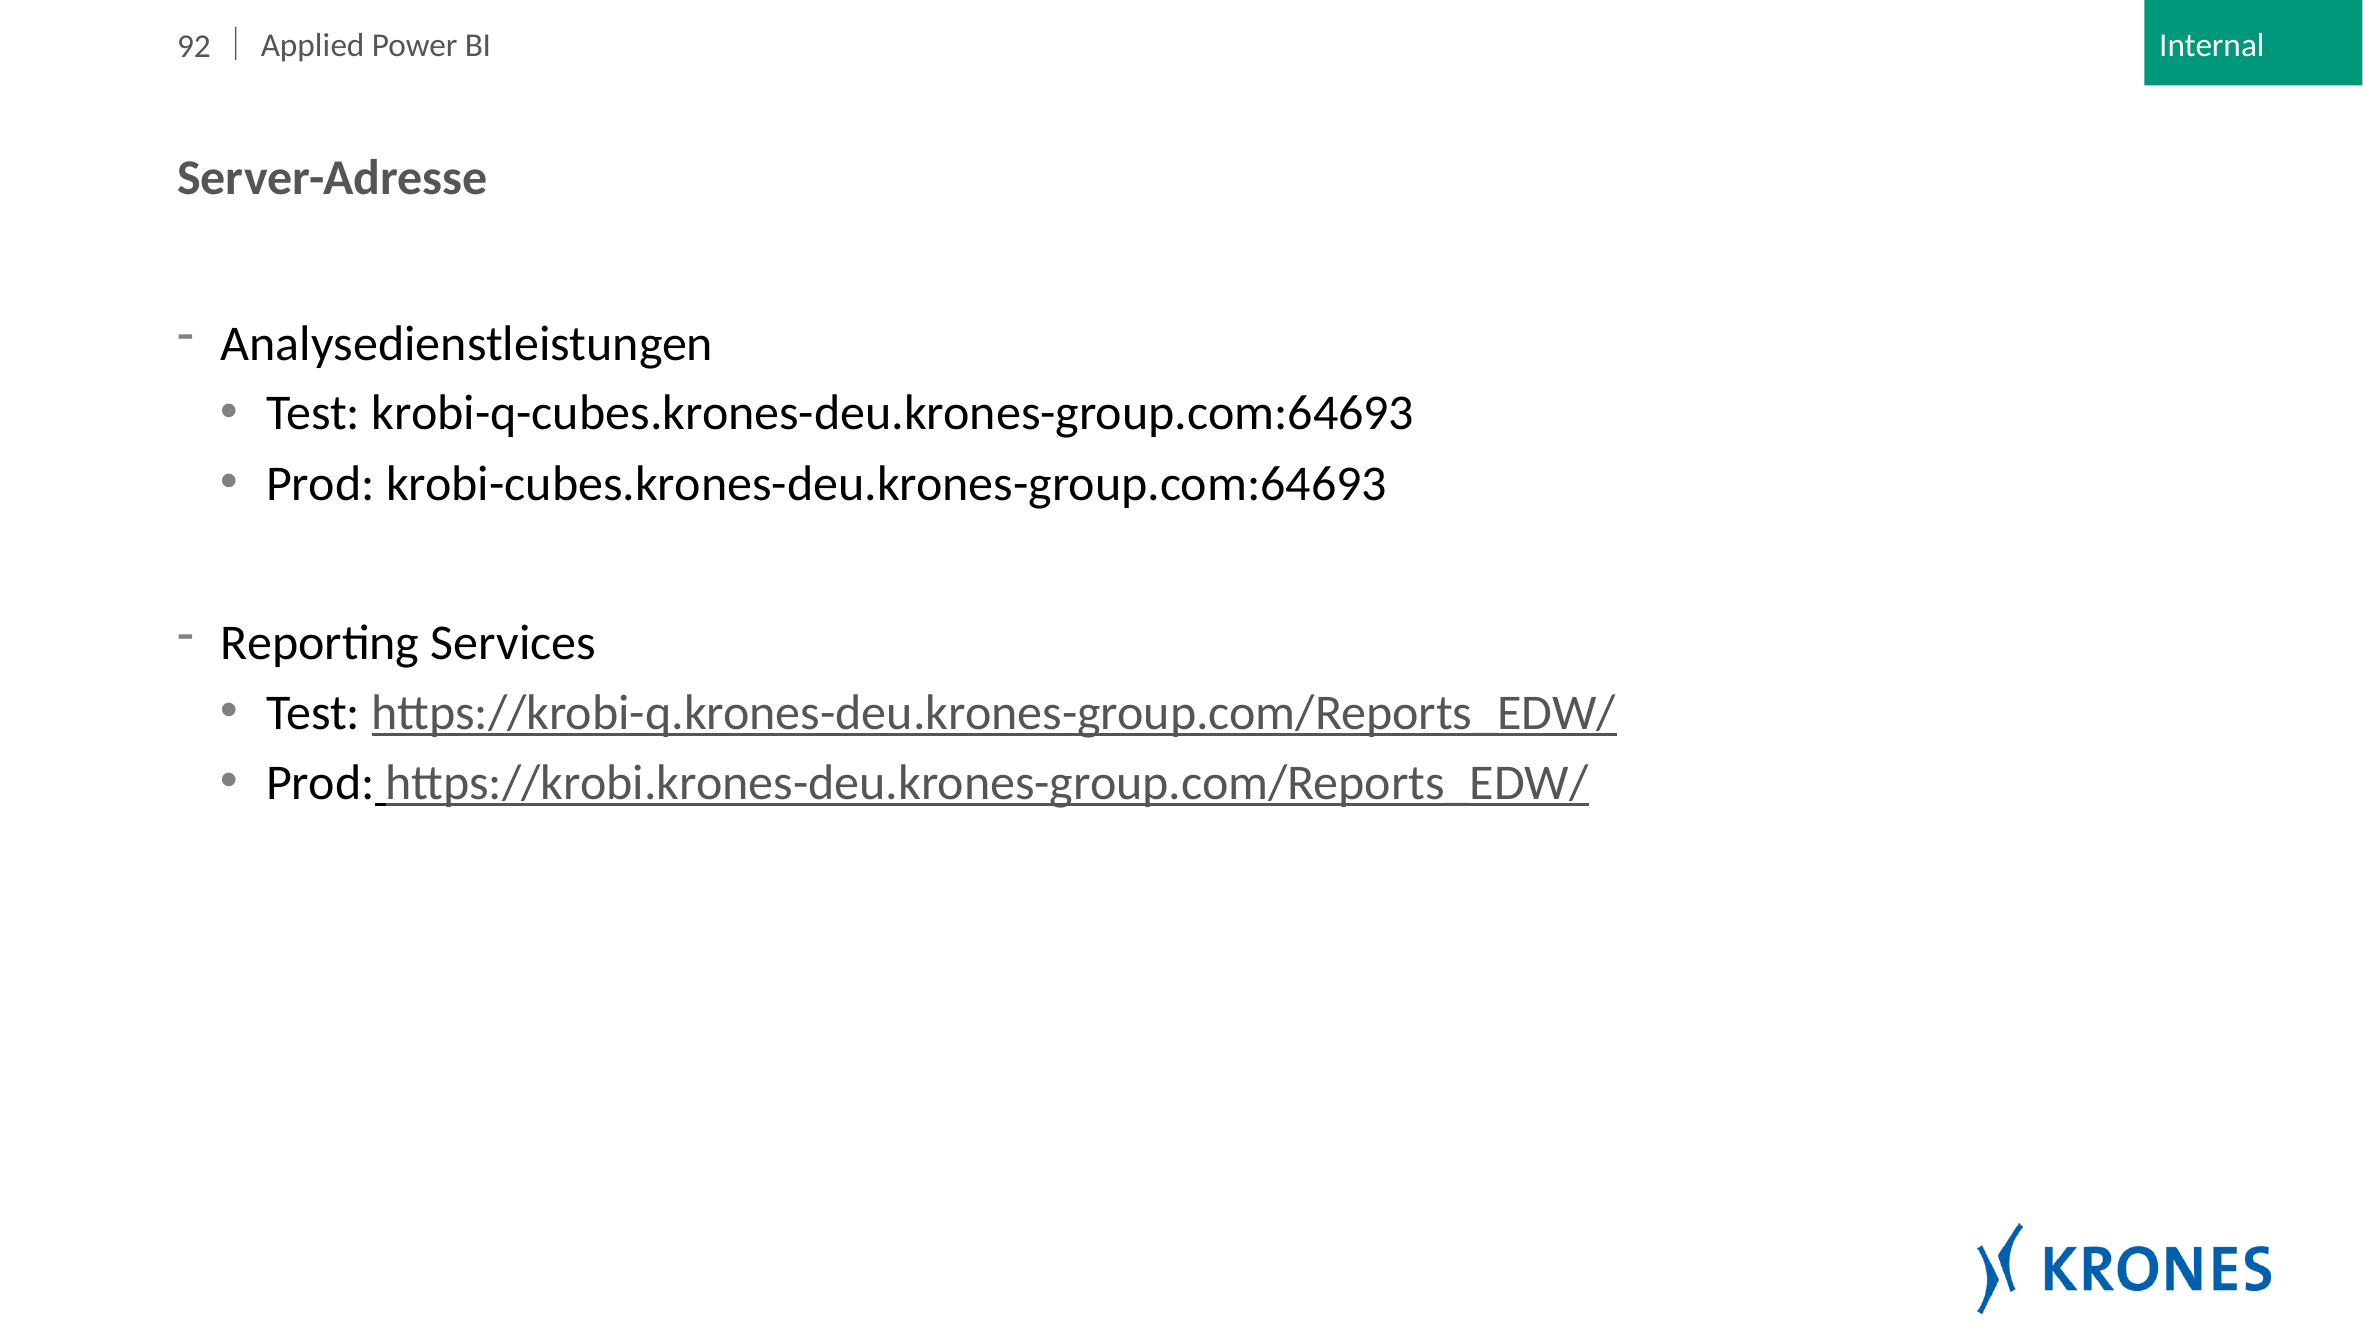

# Server-Adresse
Analysedienstleistungen
Test: krobi-q-cubes.krones-deu.krones-group.com:64693
Prod: krobi-cubes.krones-deu.krones-group.com:64693

Reporting Services
Test: https://krobi-q.krones-deu.krones-group.com/Reports_EDW/
Prod: https://krobi.krones-deu.krones-group.com/Reports_EDW/